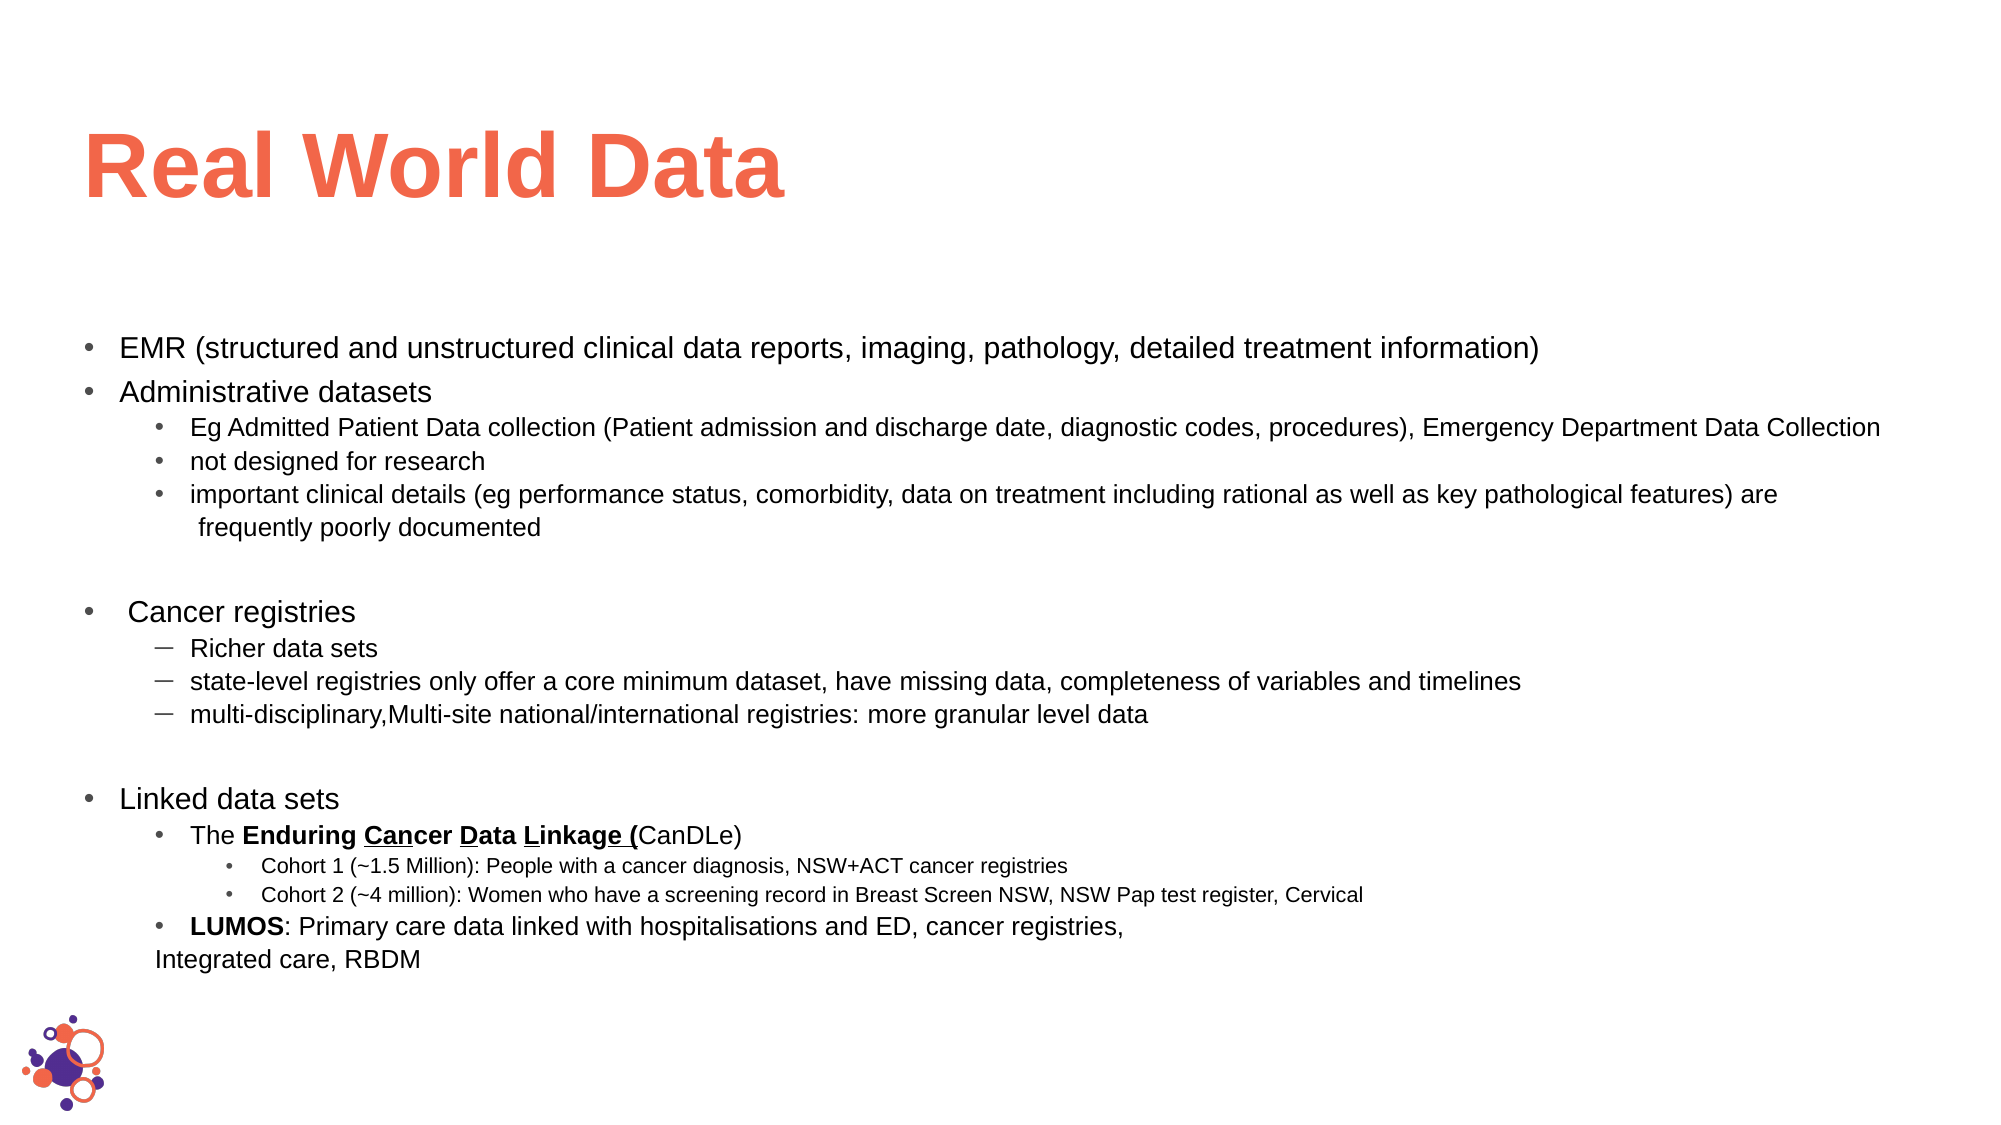

# Real World Data

EMR (structured and unstructured clinical data reports, imaging, pathology, detailed treatment information)
Administrative datasets
Eg Admitted Patient Data collection (Patient admission and discharge date, diagnostic codes, procedures), Emergency Department Data Collection
not designed for research
important clinical details (eg performance status, comorbidity, data on treatment including rational as well as key pathological features) are
      frequently poorly documented

 Cancer registries
Richer data sets
state-level registries only offer a core minimum dataset, have missing data, completeness of variables and timelines
multi-disciplinary,Multi-site national/international registries: more granular level data

Linked data sets
The Enduring Cancer Data Linkage (CanDLe)
Cohort 1 (~1.5 Million): People with a cancer diagnosis, NSW+ACT cancer registries
Cohort 2 (~4 million): Women who have a screening record in Breast Screen NSW, NSW Pap test register, Cervical
LUMOS: Primary care data linked with hospitalisations and ED, cancer registries,
Integrated care, RBDM